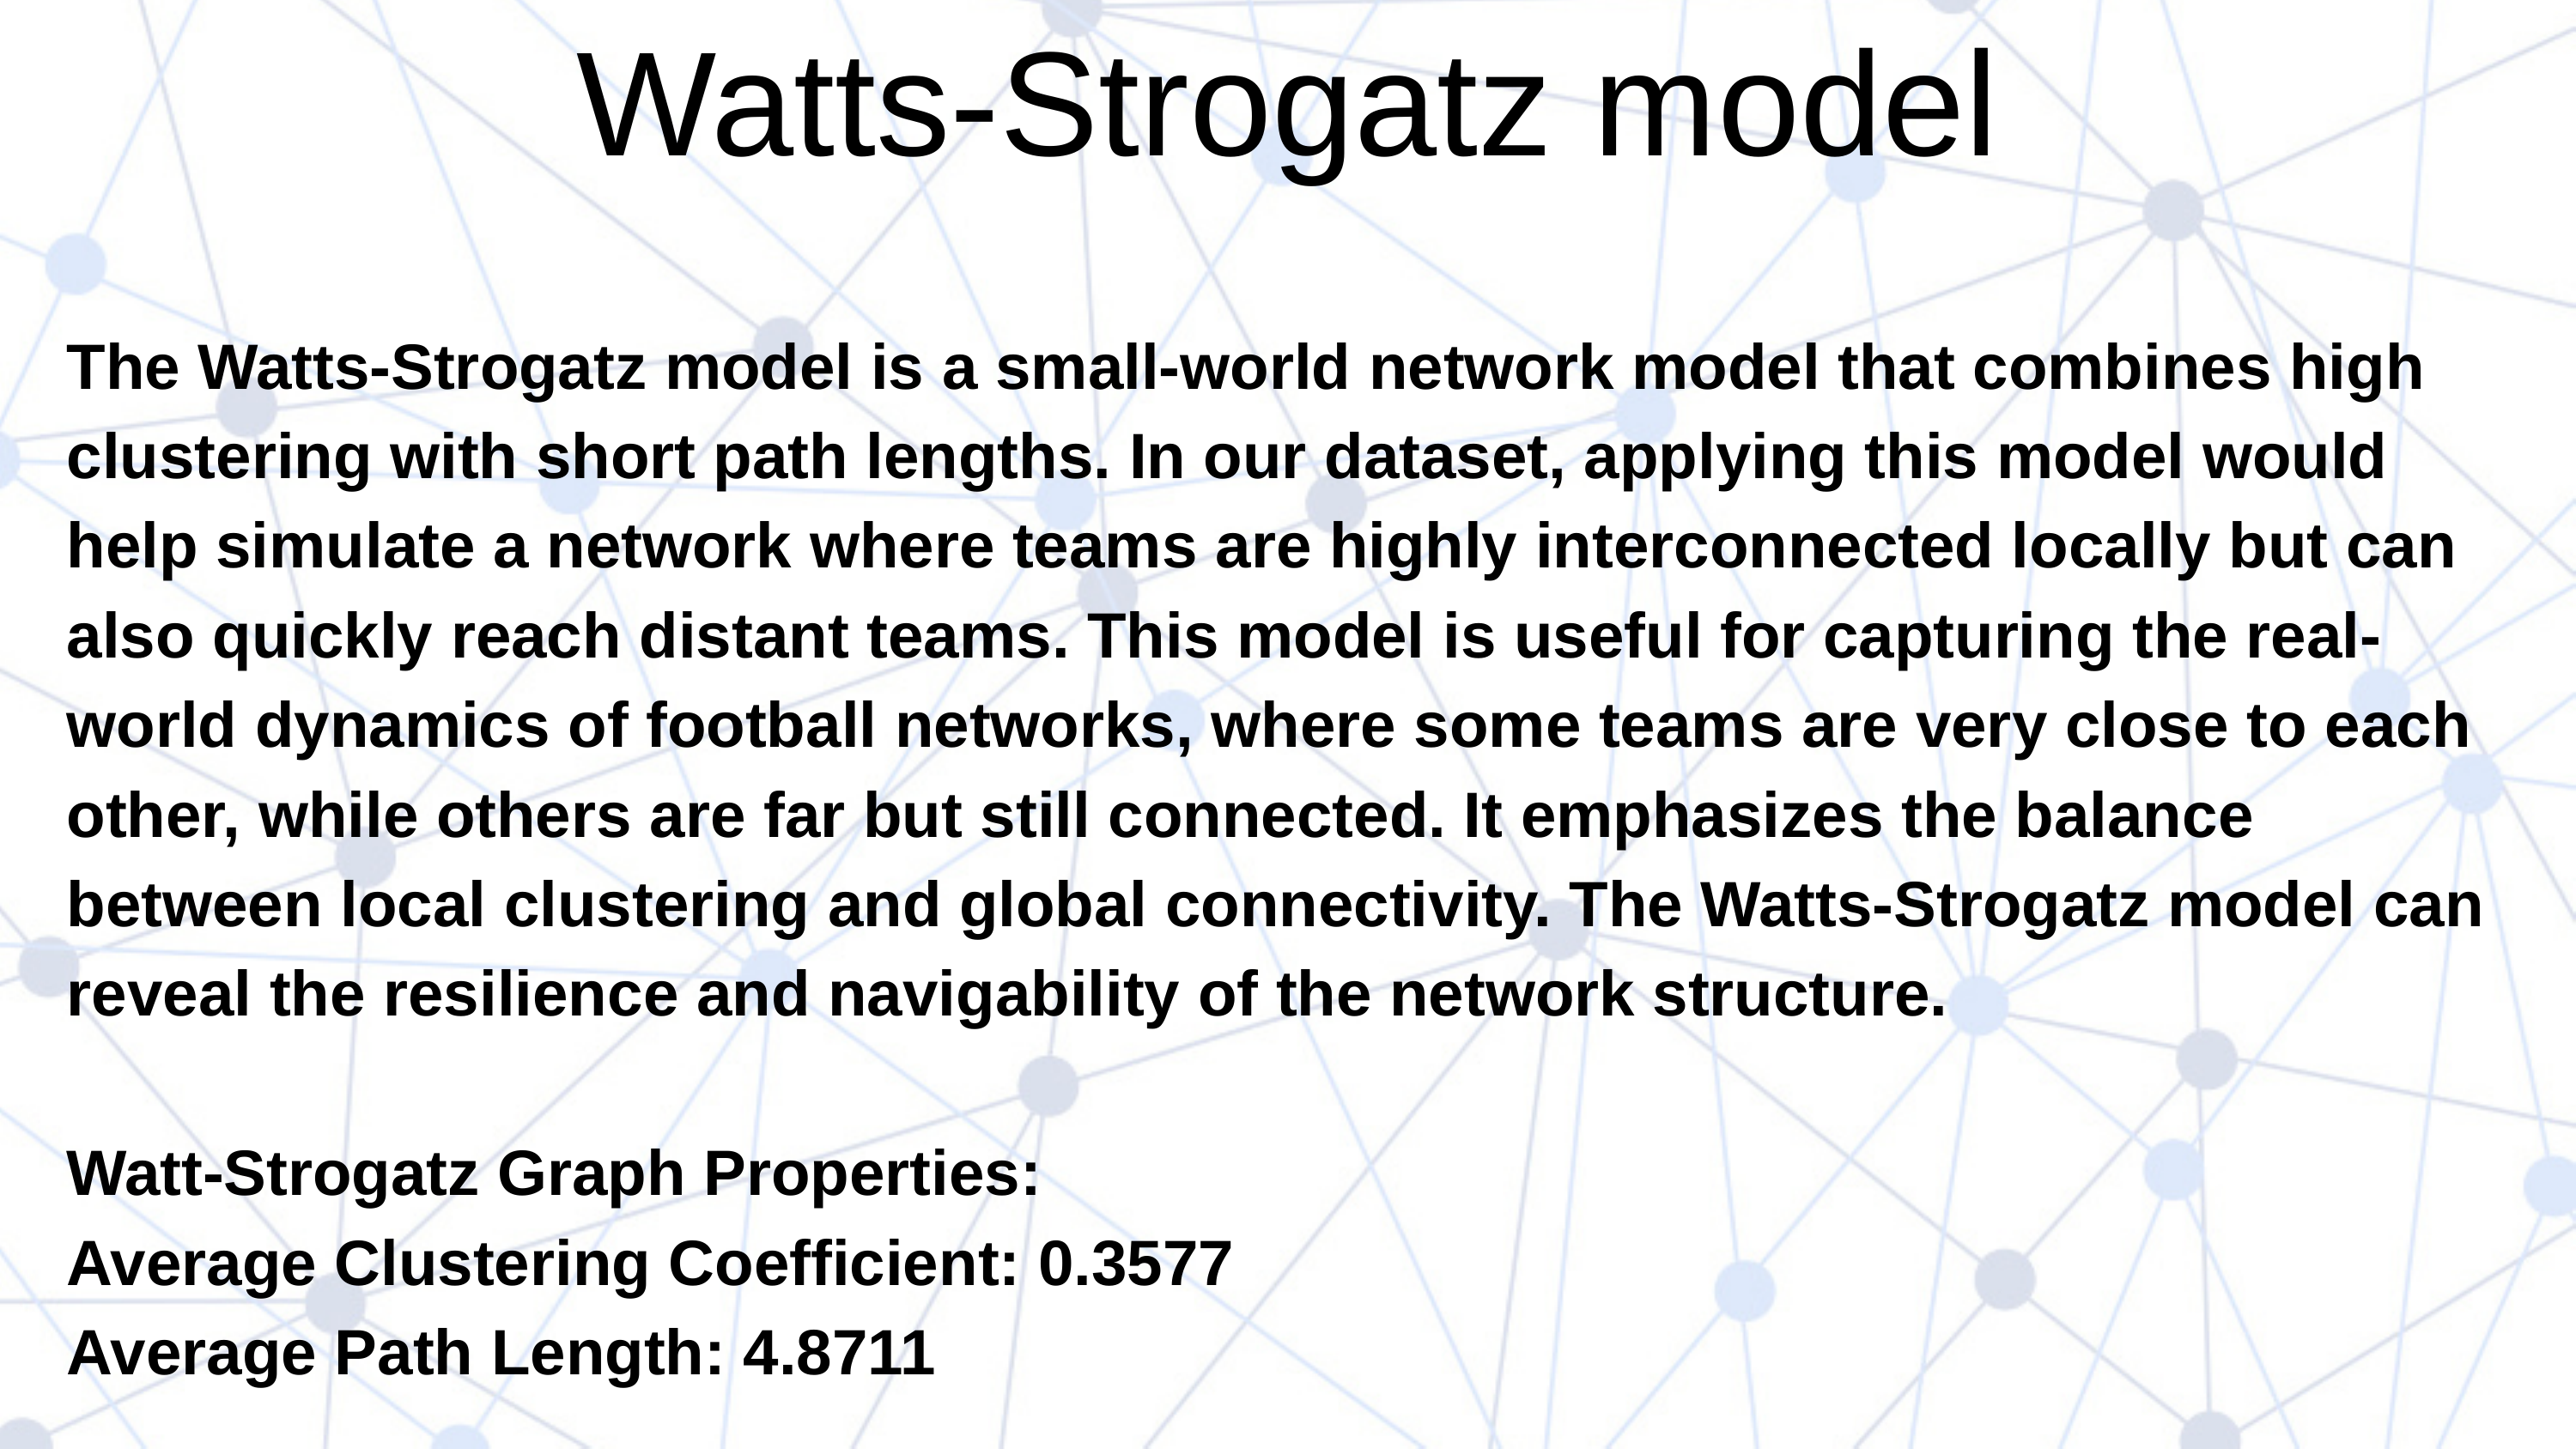

Watts-Strogatz model
The Watts-Strogatz model is a small-world network model that combines high clustering with short path lengths. In our dataset, applying this model would help simulate a network where teams are highly interconnected locally but can also quickly reach distant teams. This model is useful for capturing the real-world dynamics of football networks, where some teams are very close to each other, while others are far but still connected. It emphasizes the balance between local clustering and global connectivity. The Watts-Strogatz model can reveal the resilience and navigability of the network structure.

Watt-Strogatz Graph Properties:
Average Clustering Coefficient: 0.3577
Average Path Length: 4.8711